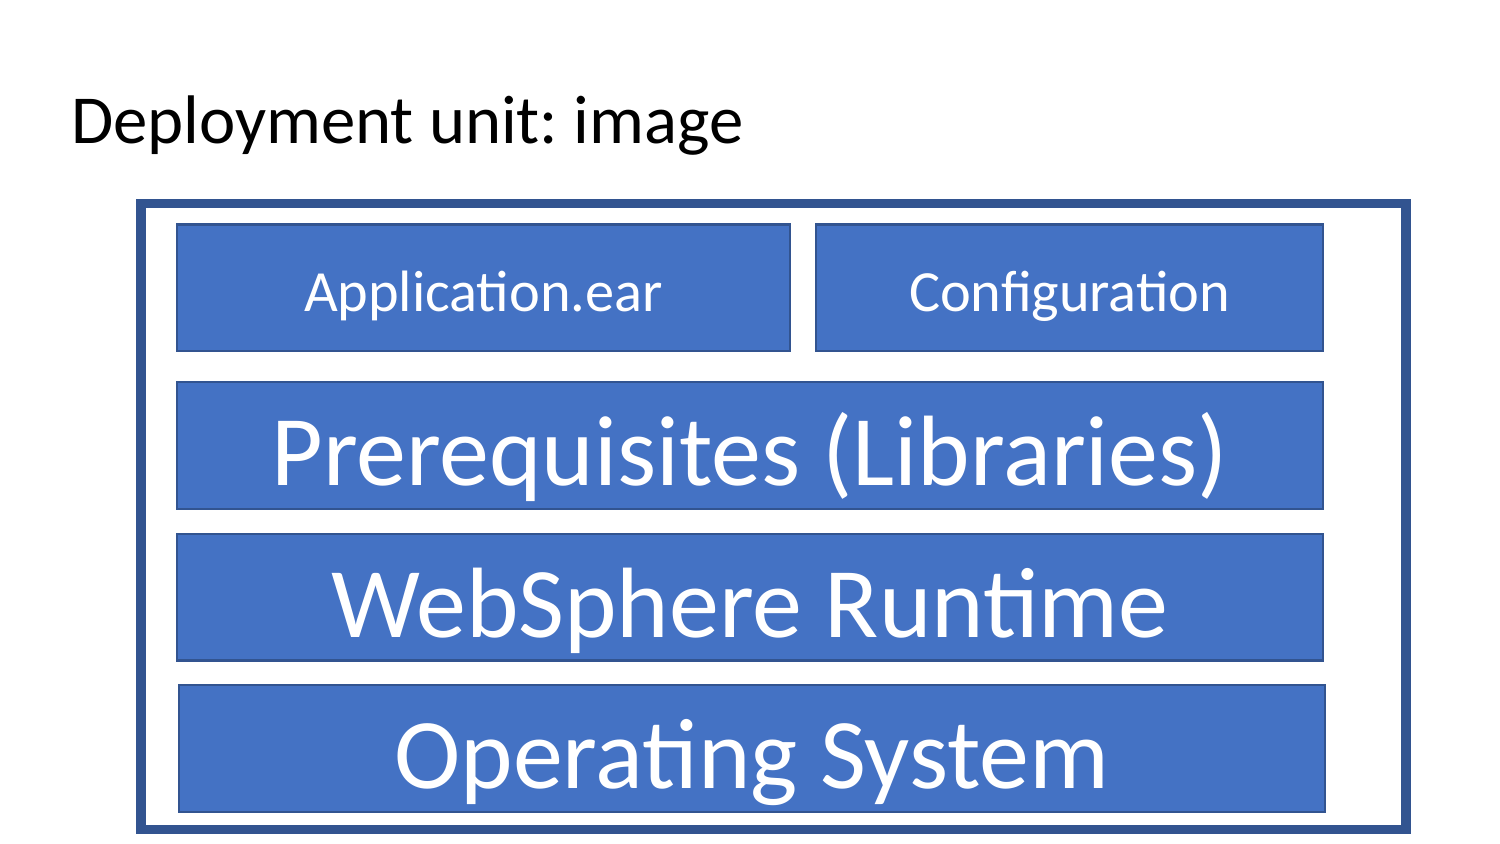

# Deployment unit: image

Configuration
Application.ear
Prerequisites (Libraries)
WebSphere Runtime
Operating System